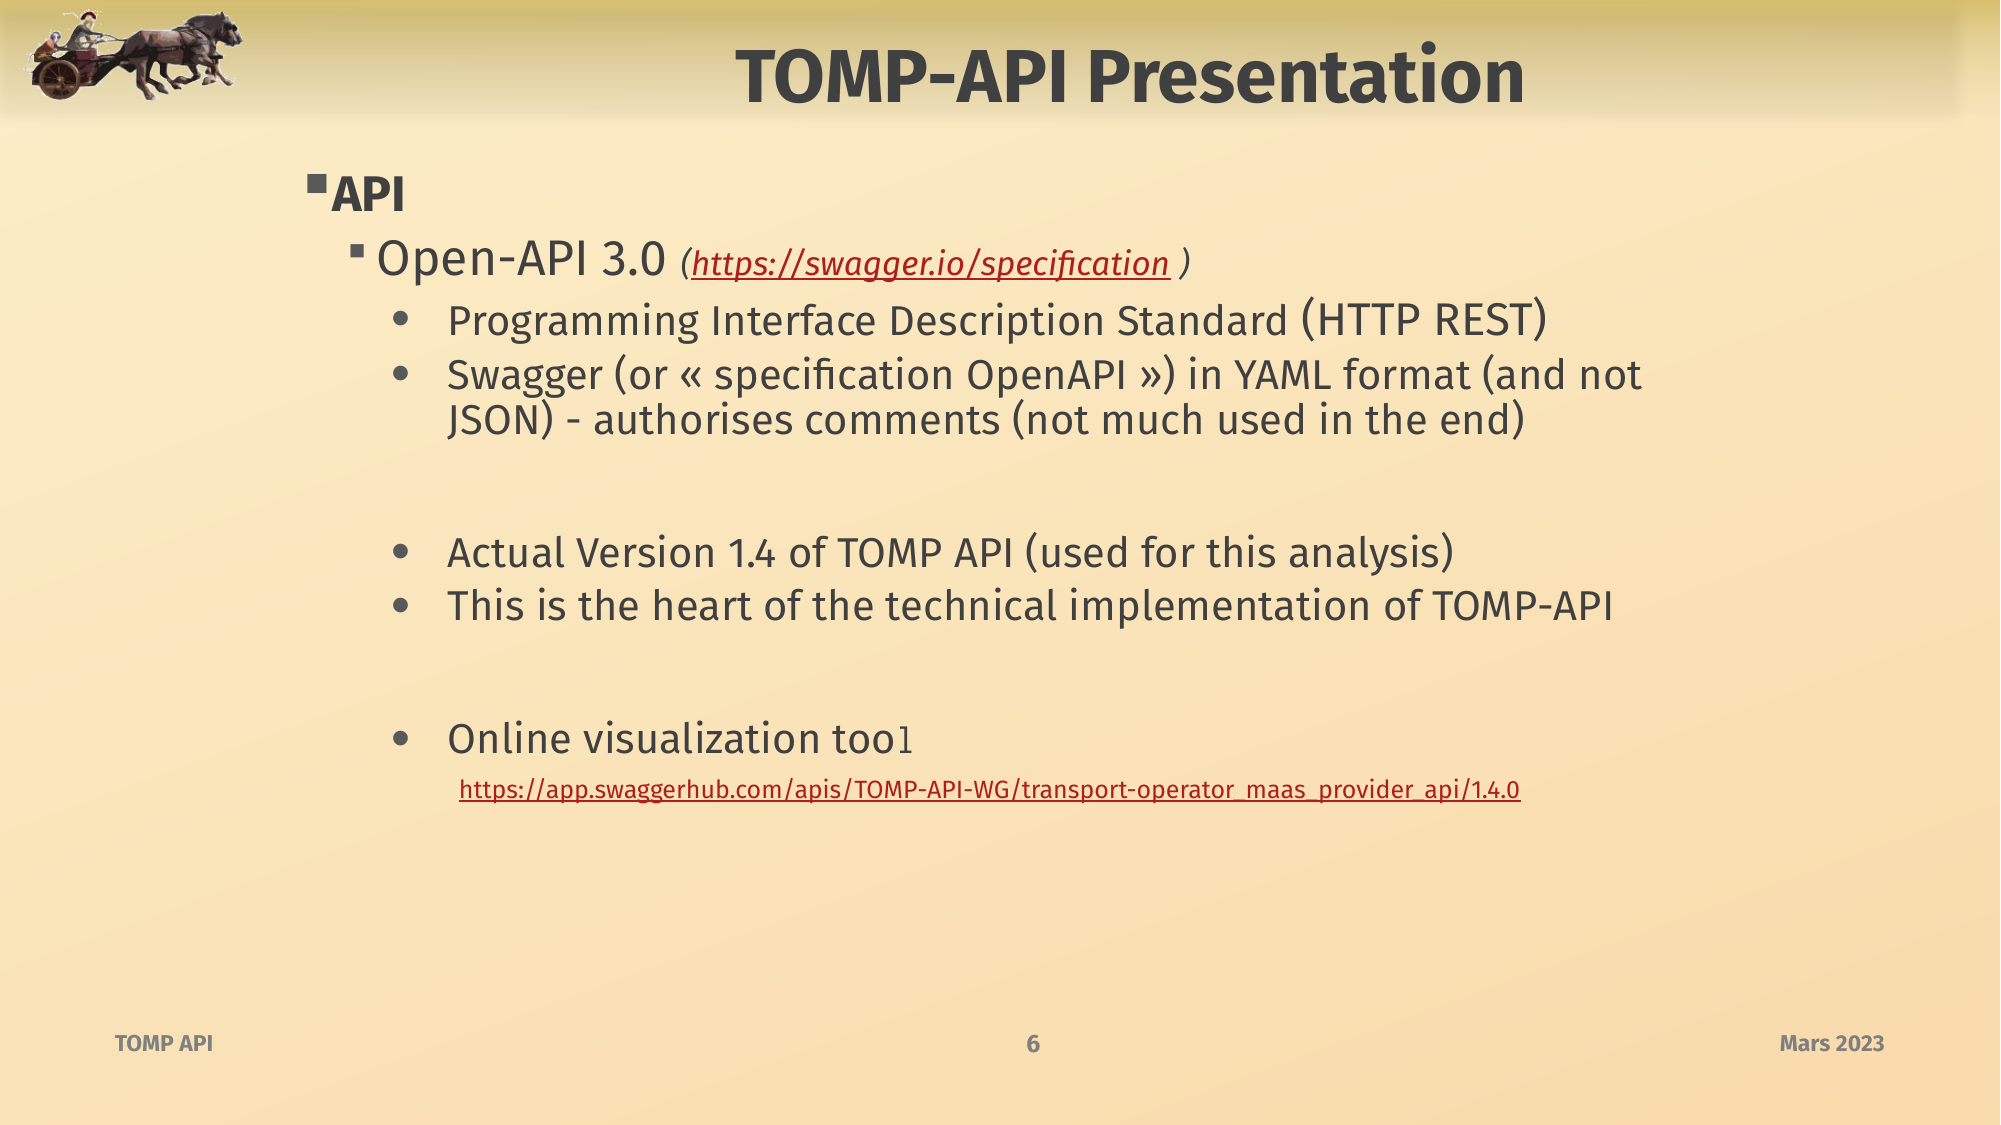

#
TOMP-API Presentation
API
Open-API 3.0 (https://swagger.io/specification )
Programming Interface Description Standard (HTTP REST)
Swagger (or « specification OpenAPI ») in YAML format (and not JSON) - authorises comments (not much used in the end)

Actual Version 1.4 of TOMP API (used for this analysis)
This is the heart of the technical implementation of TOMP-API

Online visualization tool
 https://app.swaggerhub.com/apis/TOMP-API-WG/transport-operator_maas_provider_api/1.4.0

TOMP API
6
Mars 2023